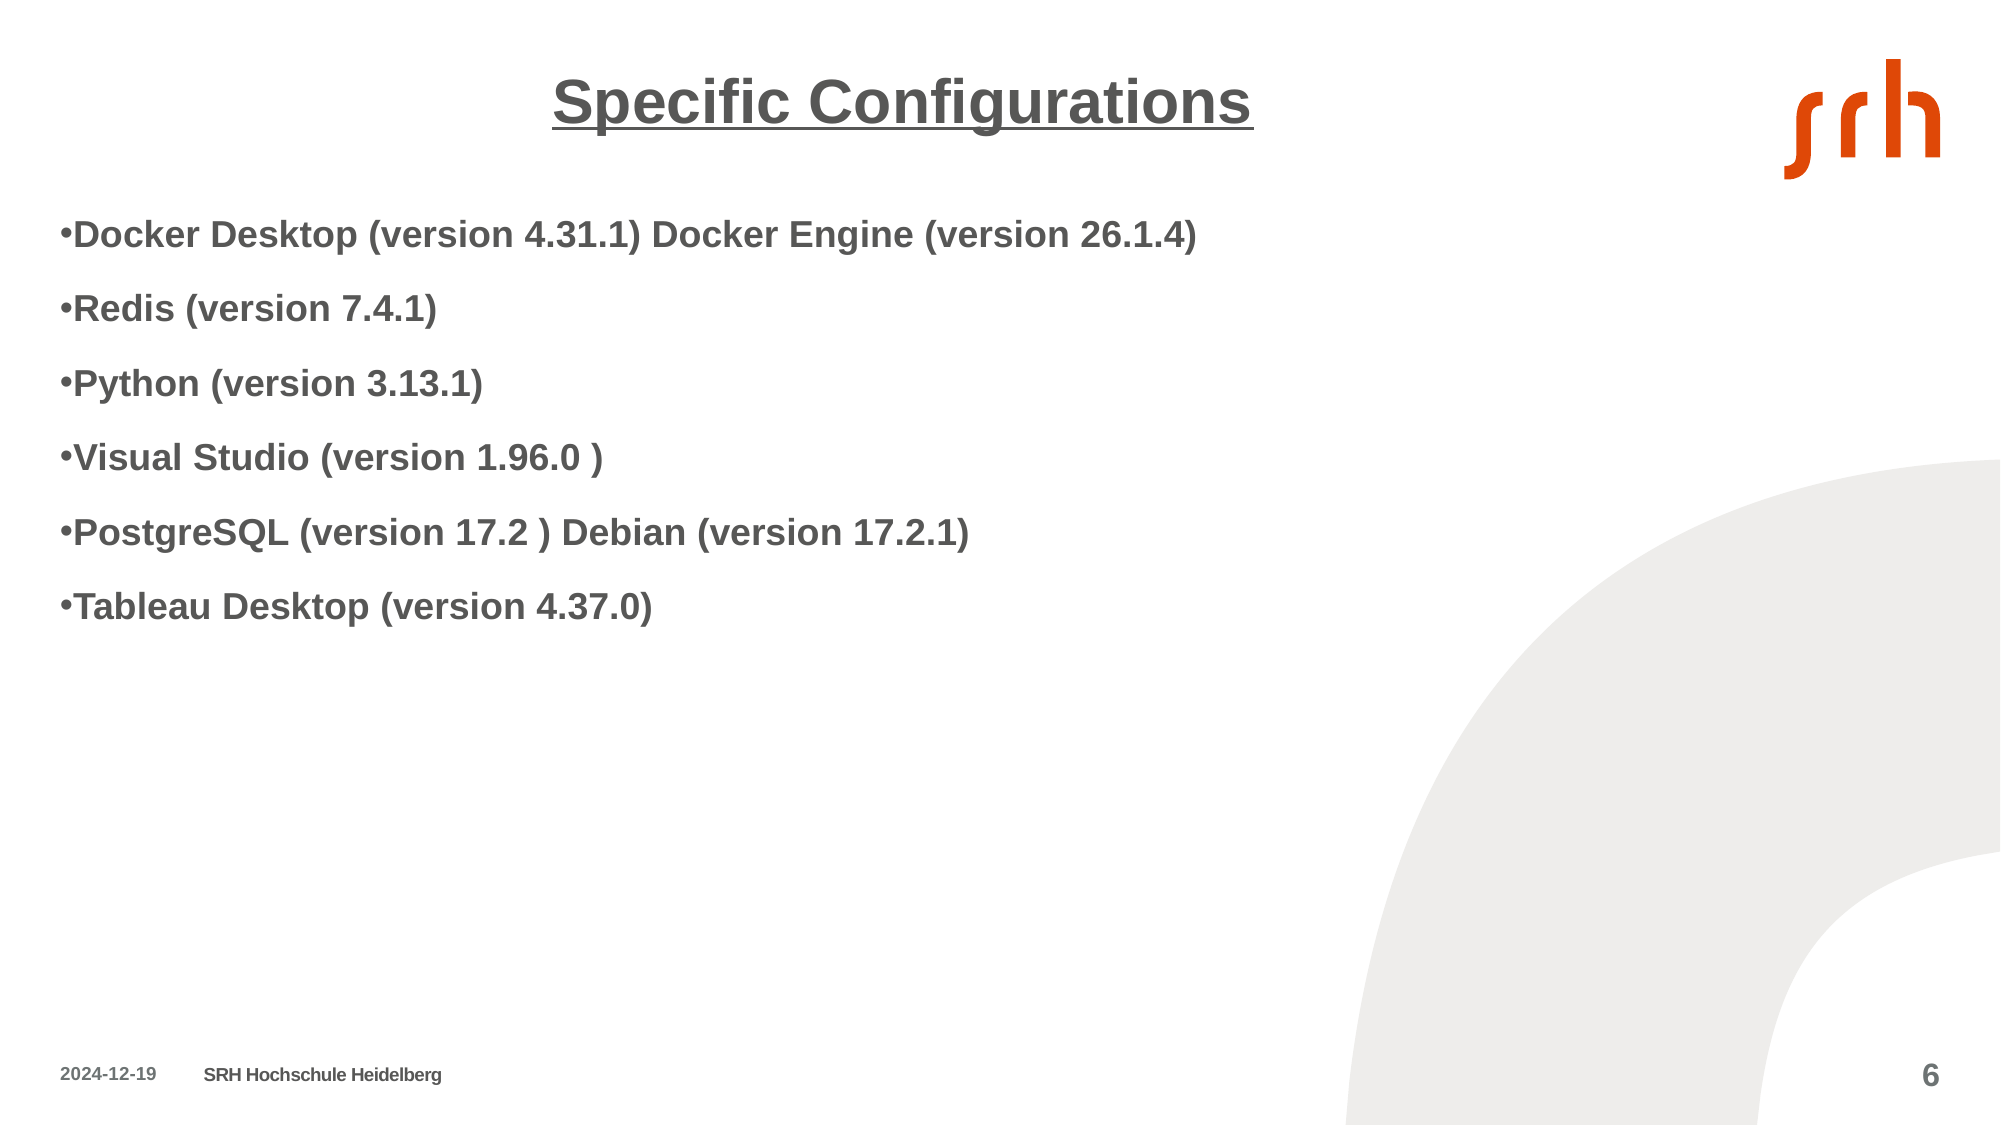

# Specific Configurations
Docker Desktop (version 4.31.1) Docker Engine (version 26.1.4)
Redis (version 7.4.1)
Python (version 3.13.1)
Visual Studio (version 1.96.0 )
PostgreSQL (version 17.2 ) Debian (version 17.2.1)
Tableau Desktop (version 4.37.0)
2024-12-19
6
SRH Hochschule Heidelberg